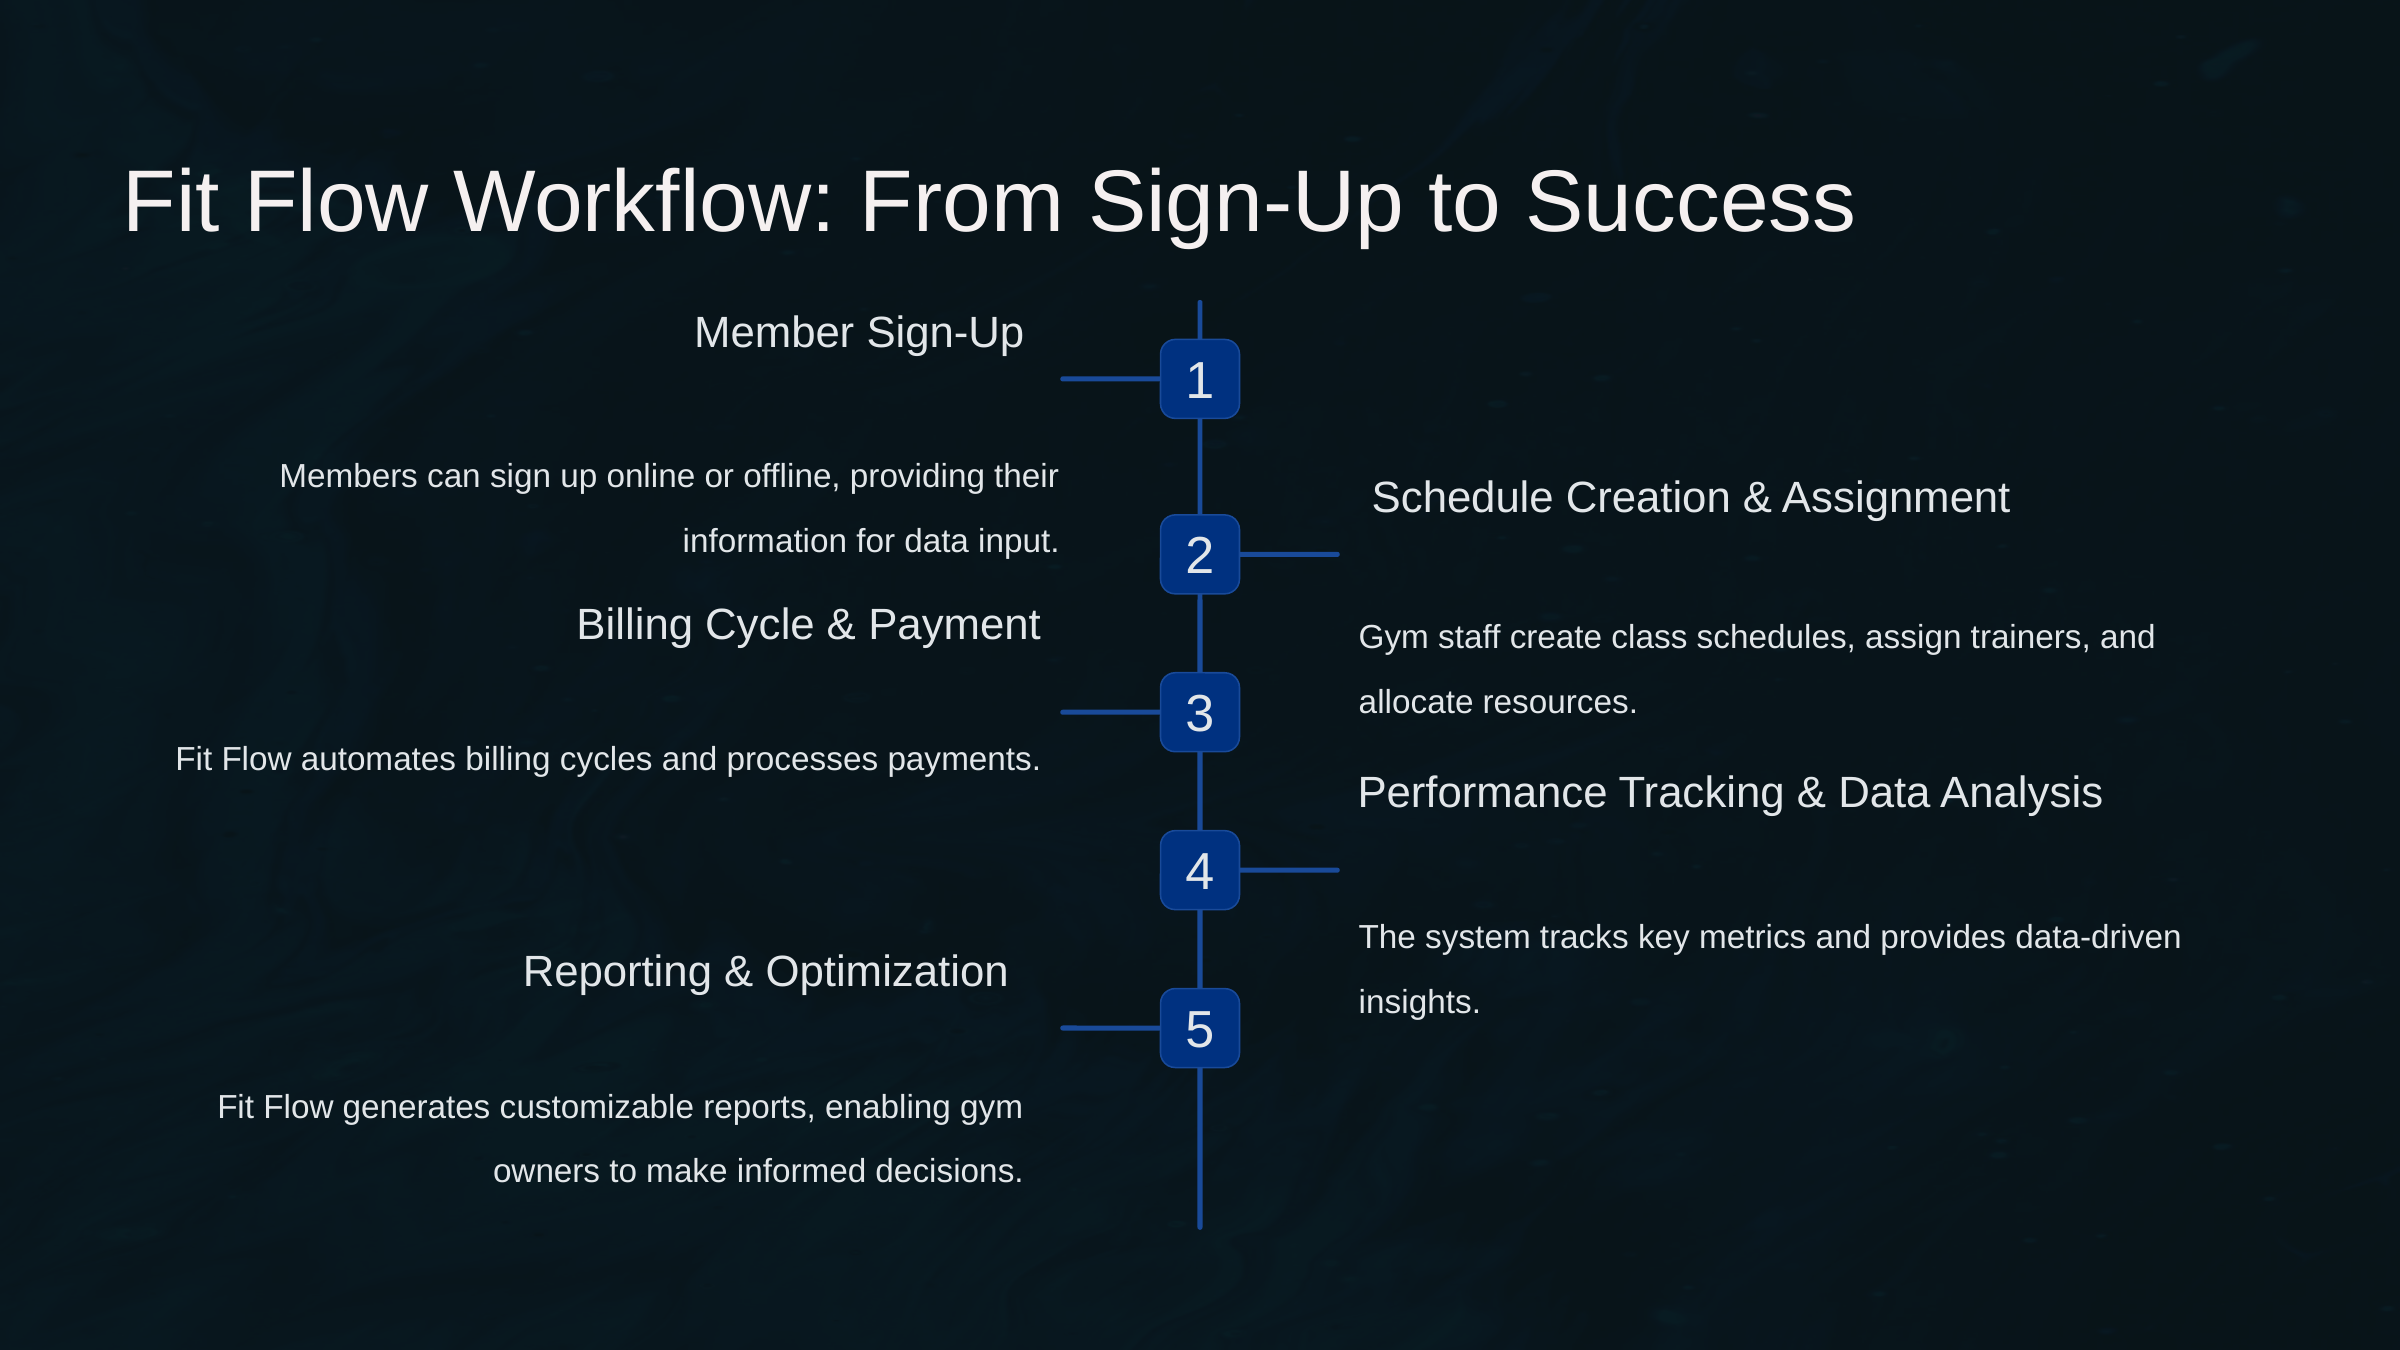

Fit Flow Workflow: From Sign-Up to Success
Member Sign-Up

1

Members can sign up online or offline, providing their information for data input.
Schedule Creation & Assignment

2

Billing Cycle & Payment
Gym staff create class schedules, assign trainers, and allocate resources.

3

Fit Flow automates billing cycles and processes payments.
Performance Tracking & Data Analysis

4

The system tracks key metrics and provides data-driven insights.
Reporting & Optimization

5

Fit Flow generates customizable reports, enabling gym owners to make informed decisions.